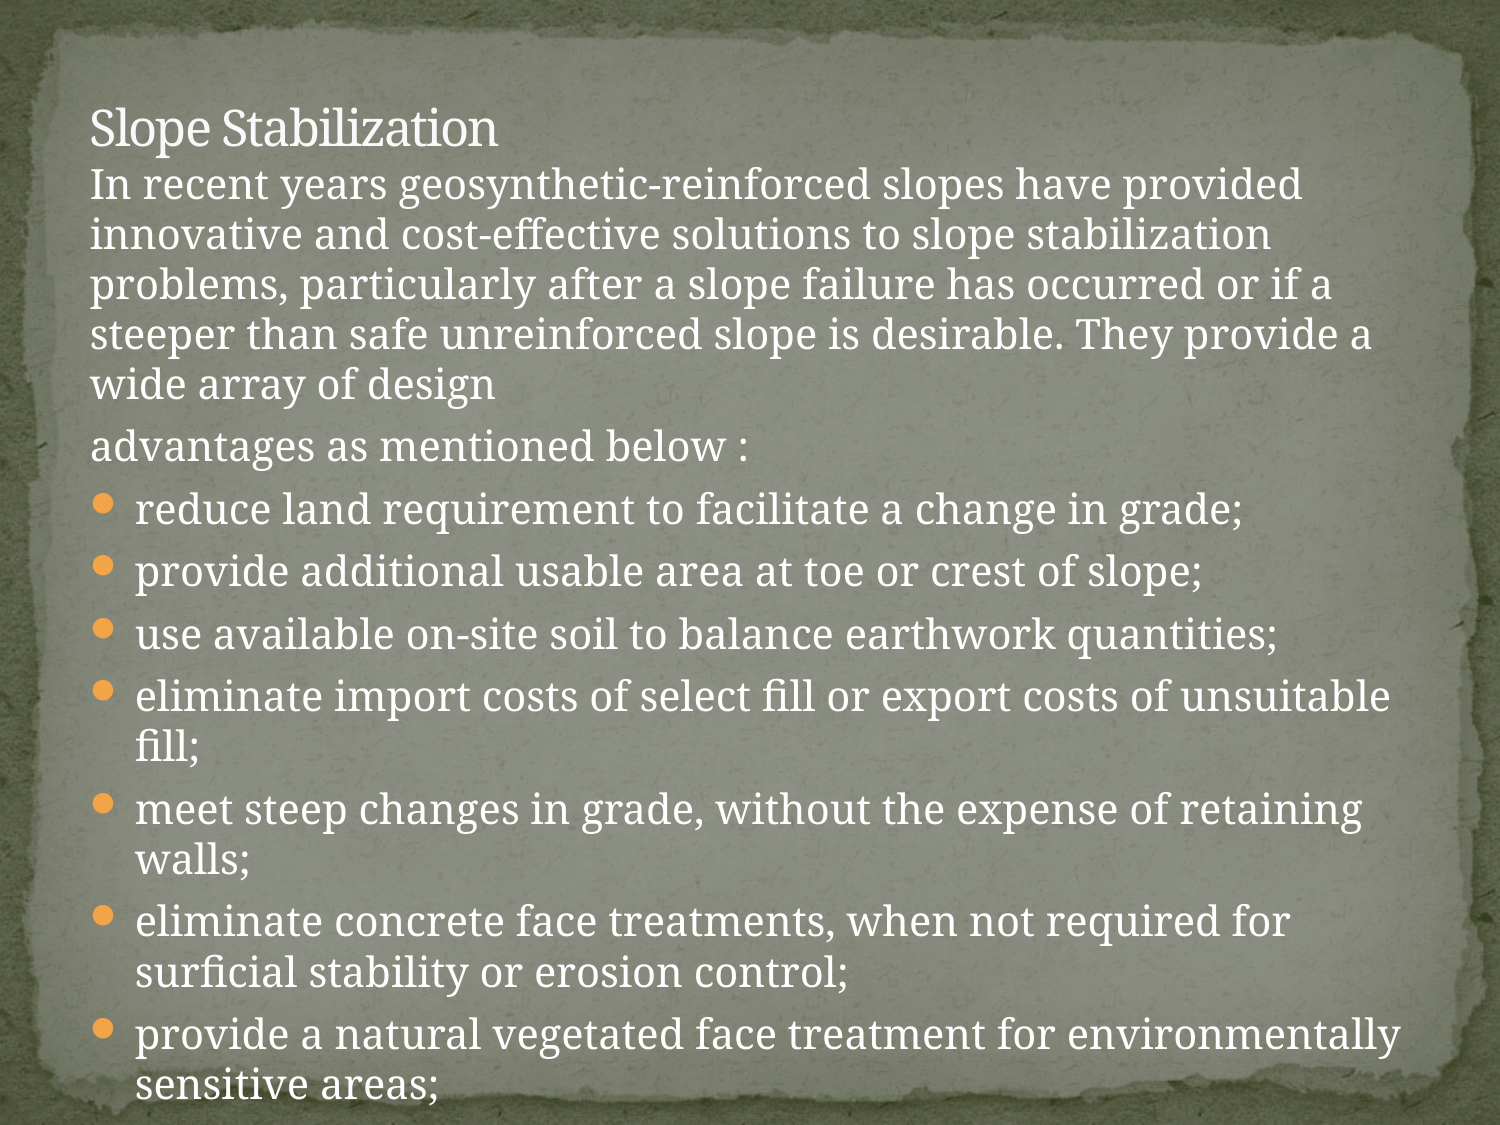

# Slope Stabilization
In recent years geosynthetic-reinforced slopes have provided innovative and cost-effective solutions to slope stabilization problems, particularly after a slope failure has occurred or if a steeper than safe unreinforced slope is desirable. They provide a wide array of design
advantages as mentioned below :
reduce land requirement to facilitate a change in grade;
provide additional usable area at toe or crest of slope;
use available on-site soil to balance earthwork quantities;
eliminate import costs of select fill or export costs of unsuitable fill;
meet steep changes in grade, without the expense of retaining walls;
eliminate concrete face treatments, when not required for surficial stability or erosion control;
provide a natural vegetated face treatment for environmentally sensitive areas;
offer a design that is easily adjustable for surcharge loadings from buildings and vehicles.